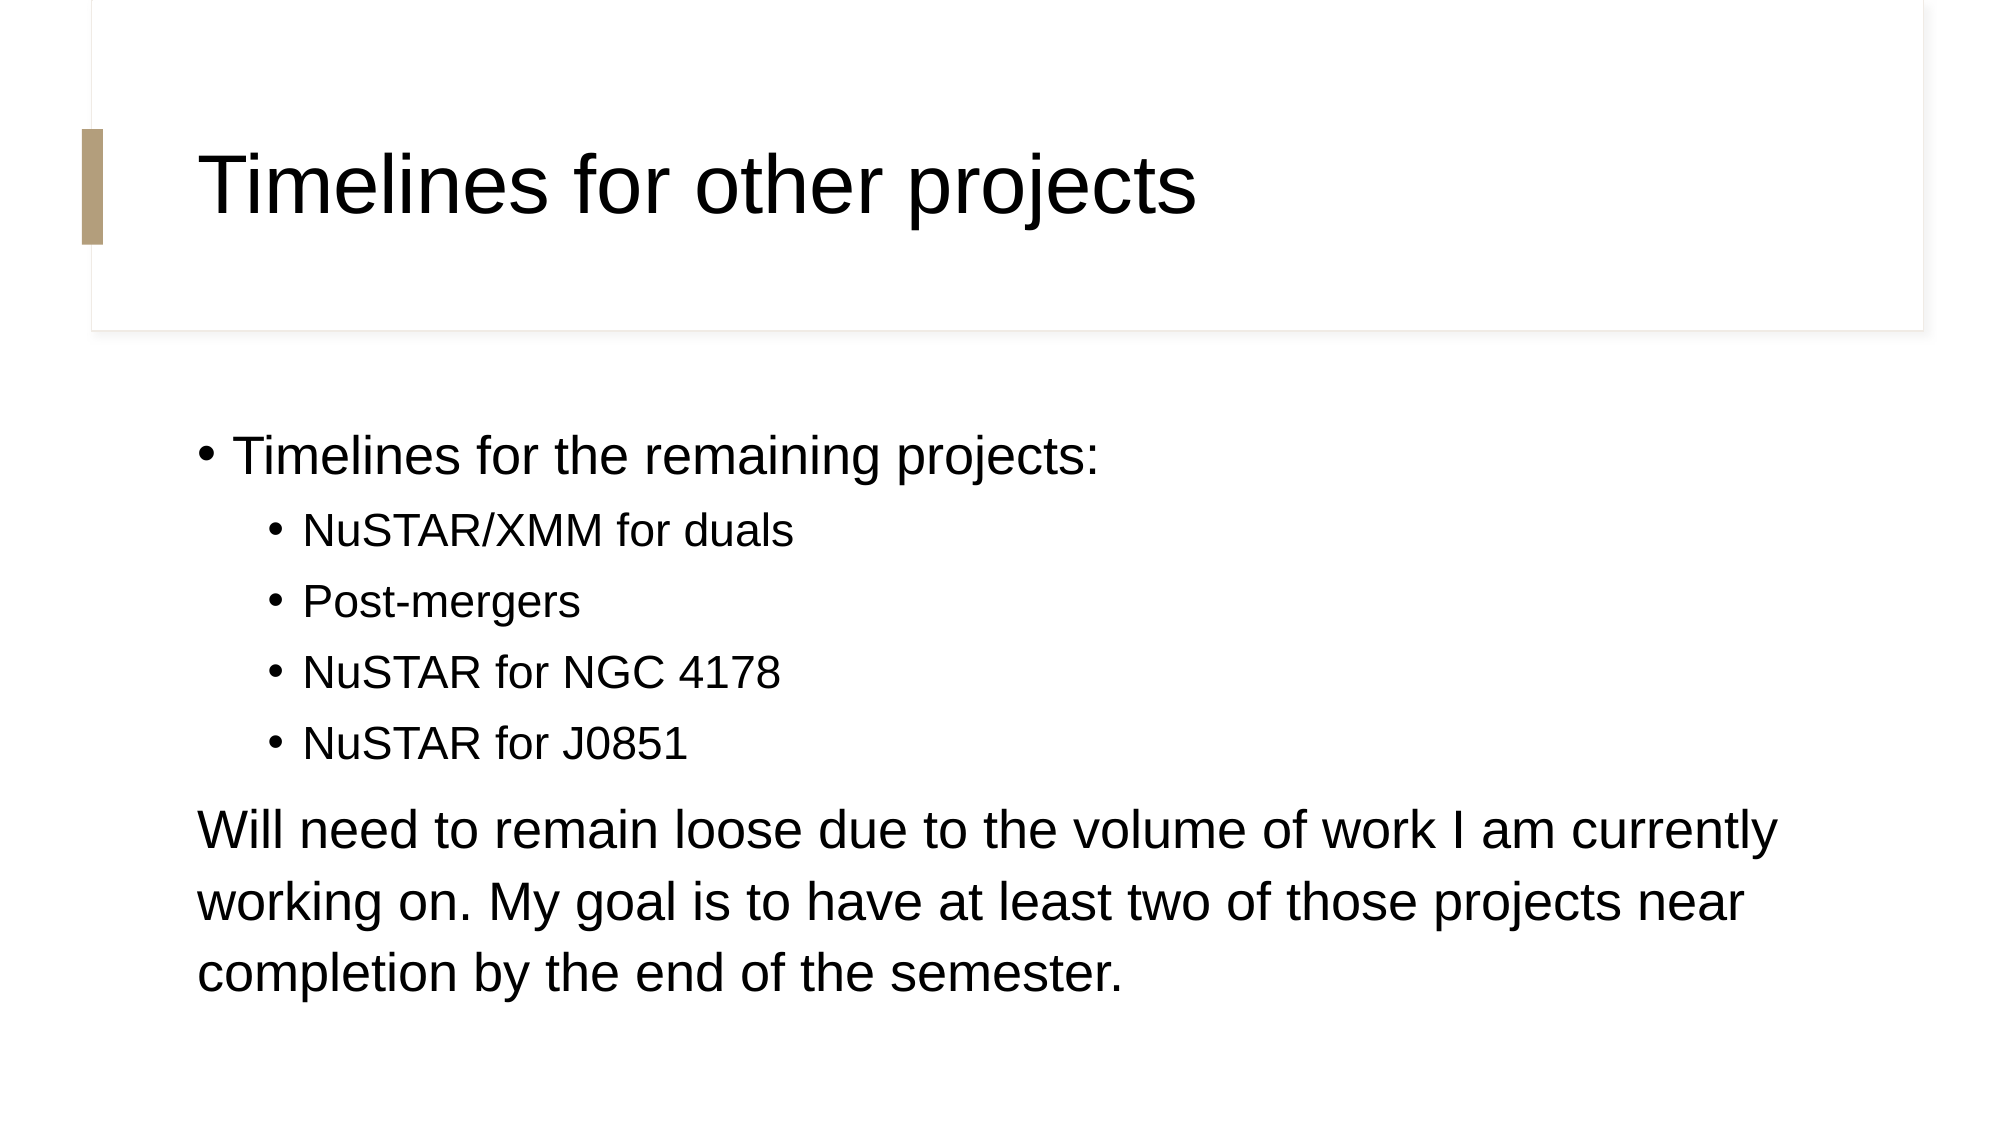

# Timelines for other projects
Timelines for the remaining projects:
NuSTAR/XMM for duals
Post-mergers
NuSTAR for NGC 4178
NuSTAR for J0851
Will need to remain loose due to the volume of work I am currently working on. My goal is to have at least two of those projects near completion by the end of the semester.